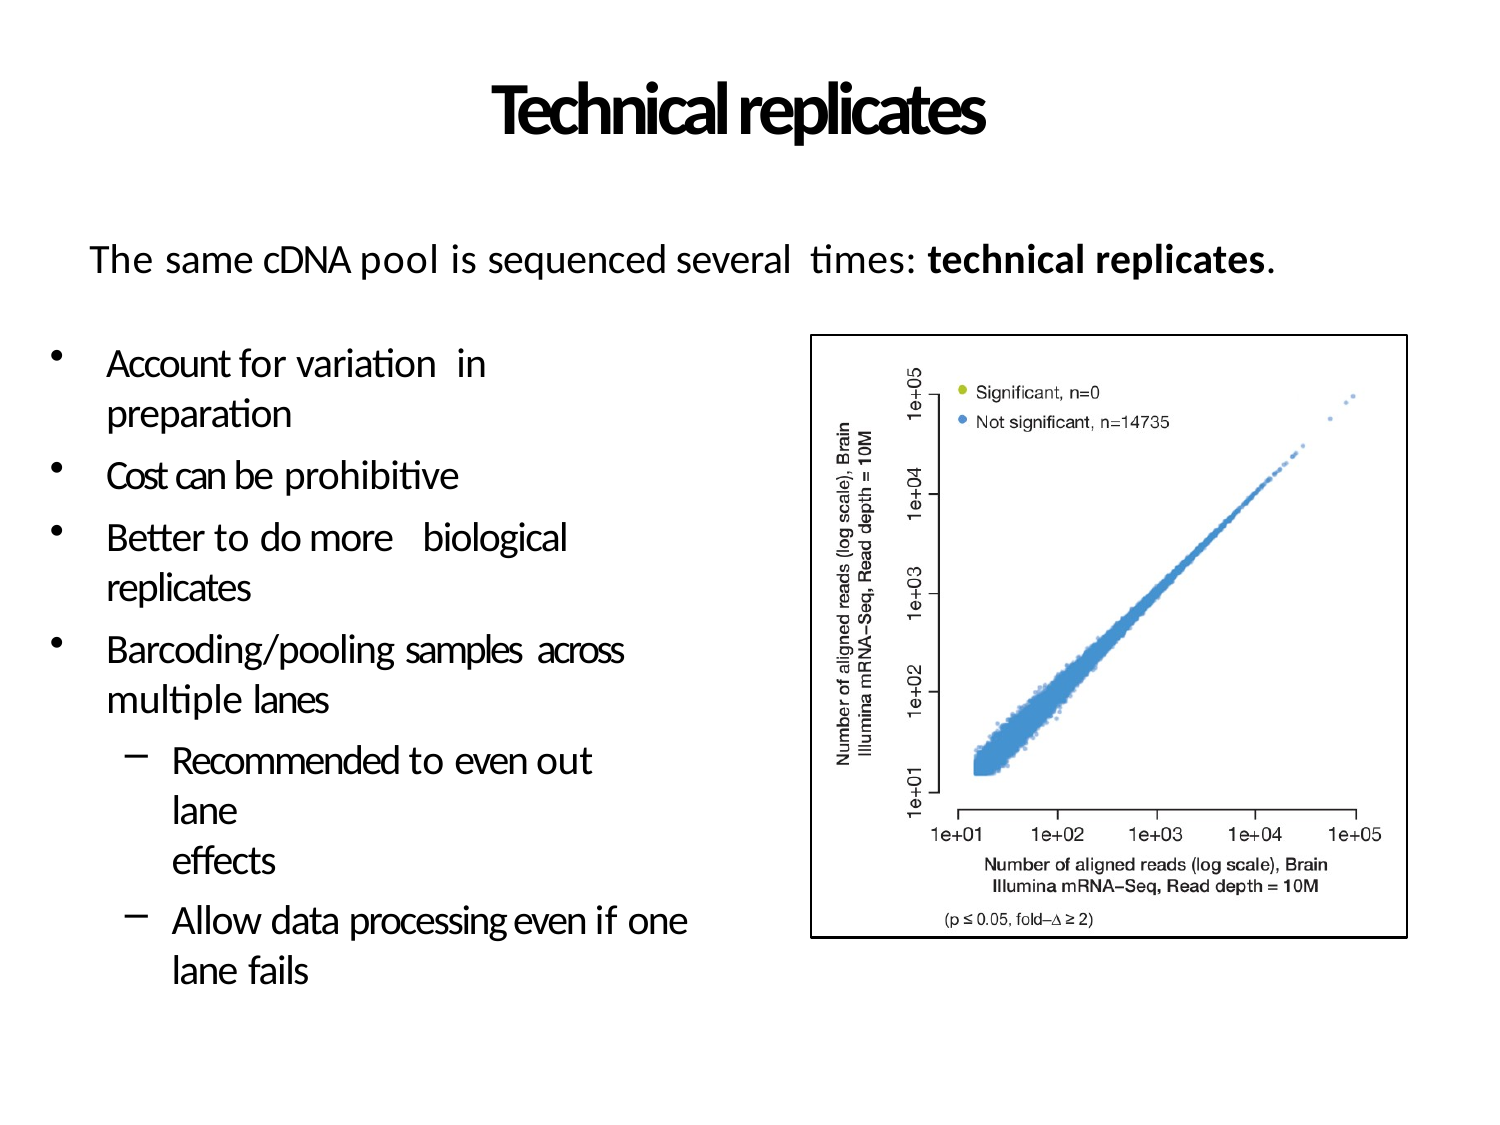

Technical replicates
The same cDNA pool is sequenced several  times: technical replicates.
Account for variation  in  preparation
Cost can be prohibitive
Better to do more   biological  replicates
Barcoding/pooling samples  across multiple lanes
Recommended to even out lane
effects
Allow data processing even if one  lane fails